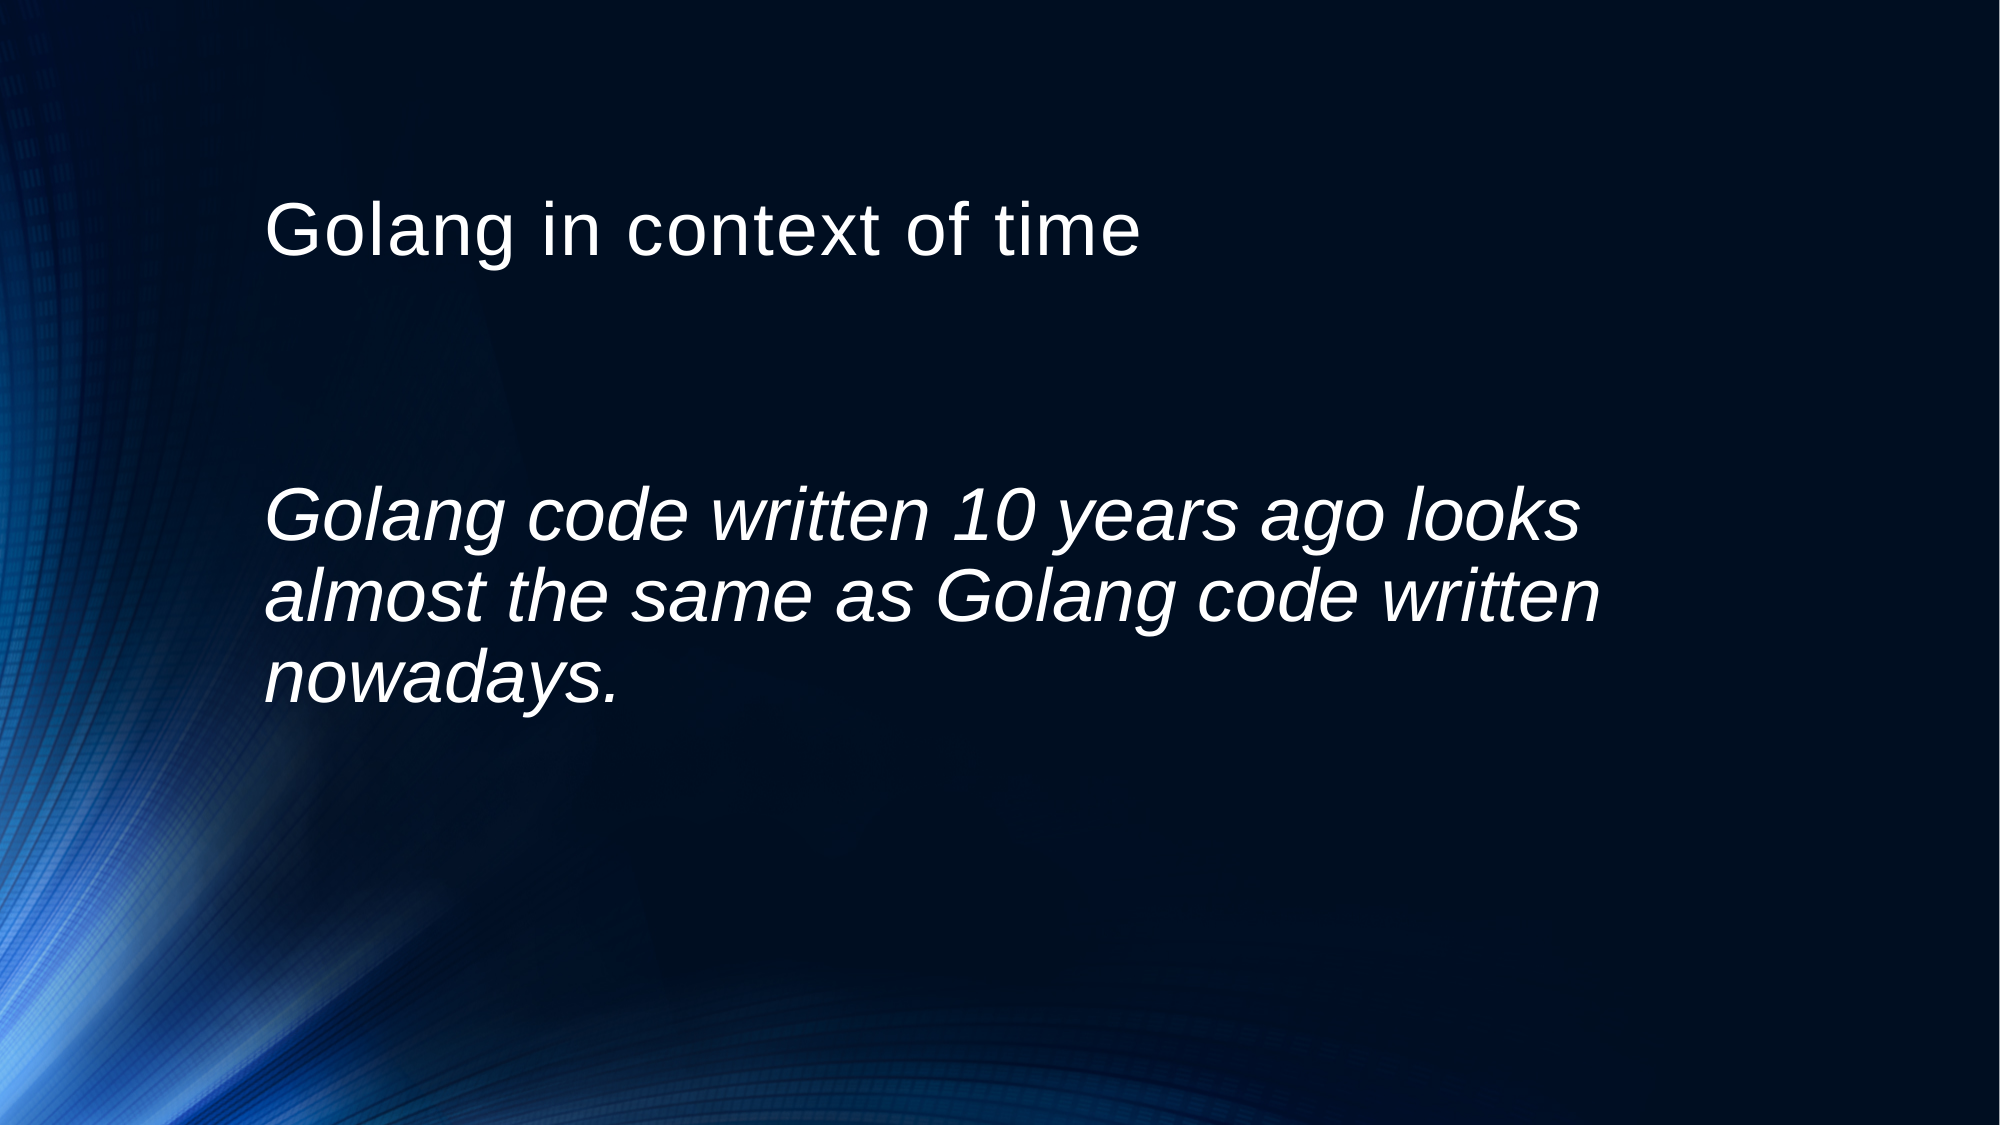

# Golang in context of time
Golang code written 10 years ago looks almost the same as Golang code written nowadays.